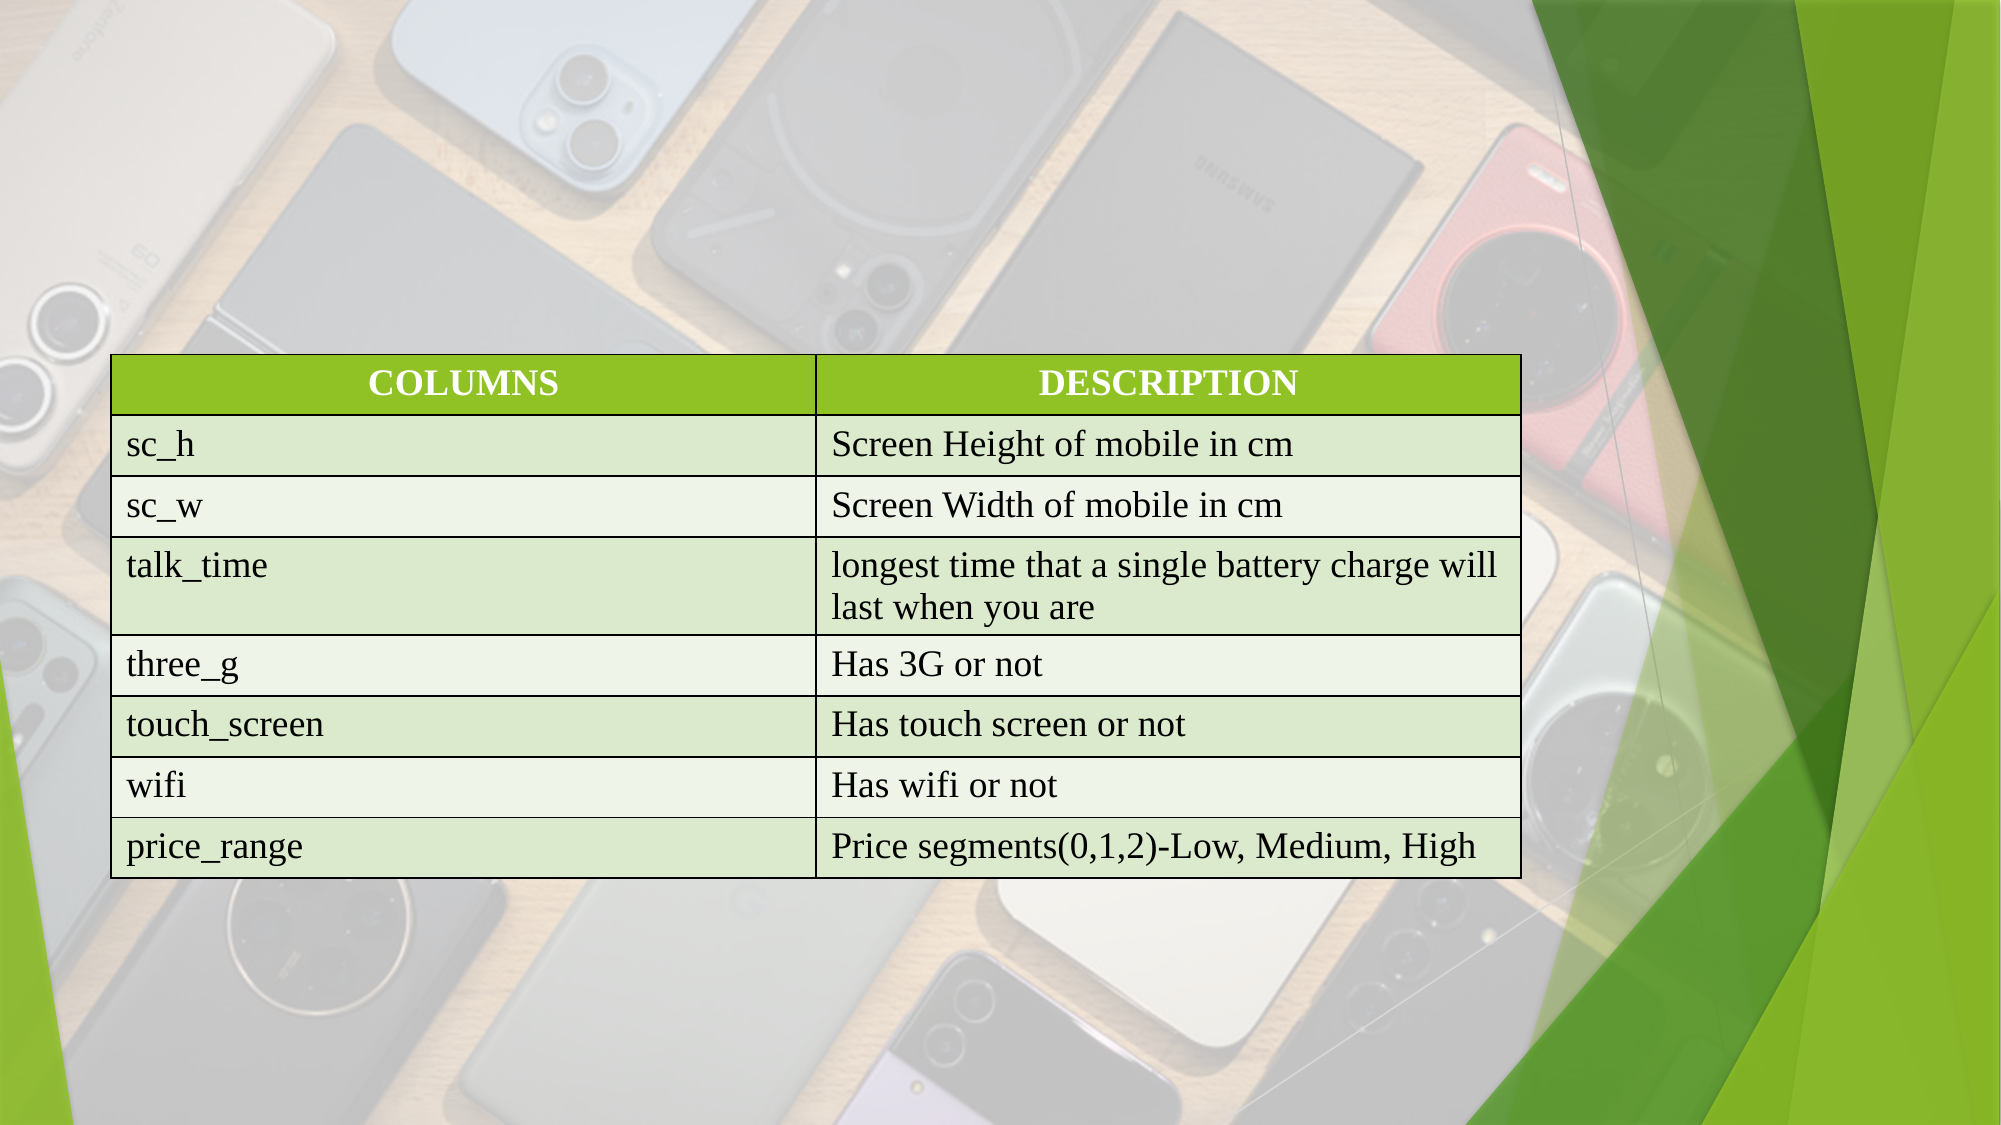

| COLUMNS | DESCRIPTION |
| --- | --- |
| sc\_h | Screen Height of mobile in cm |
| sc\_w | Screen Width of mobile in cm |
| talk\_time | longest time that a single battery charge will last when you are |
| three\_g | Has 3G or not |
| touch\_screen | Has touch screen or not |
| wifi | Has wifi or not |
| price\_range | Price segments(0,1,2)-Low, Medium, High |